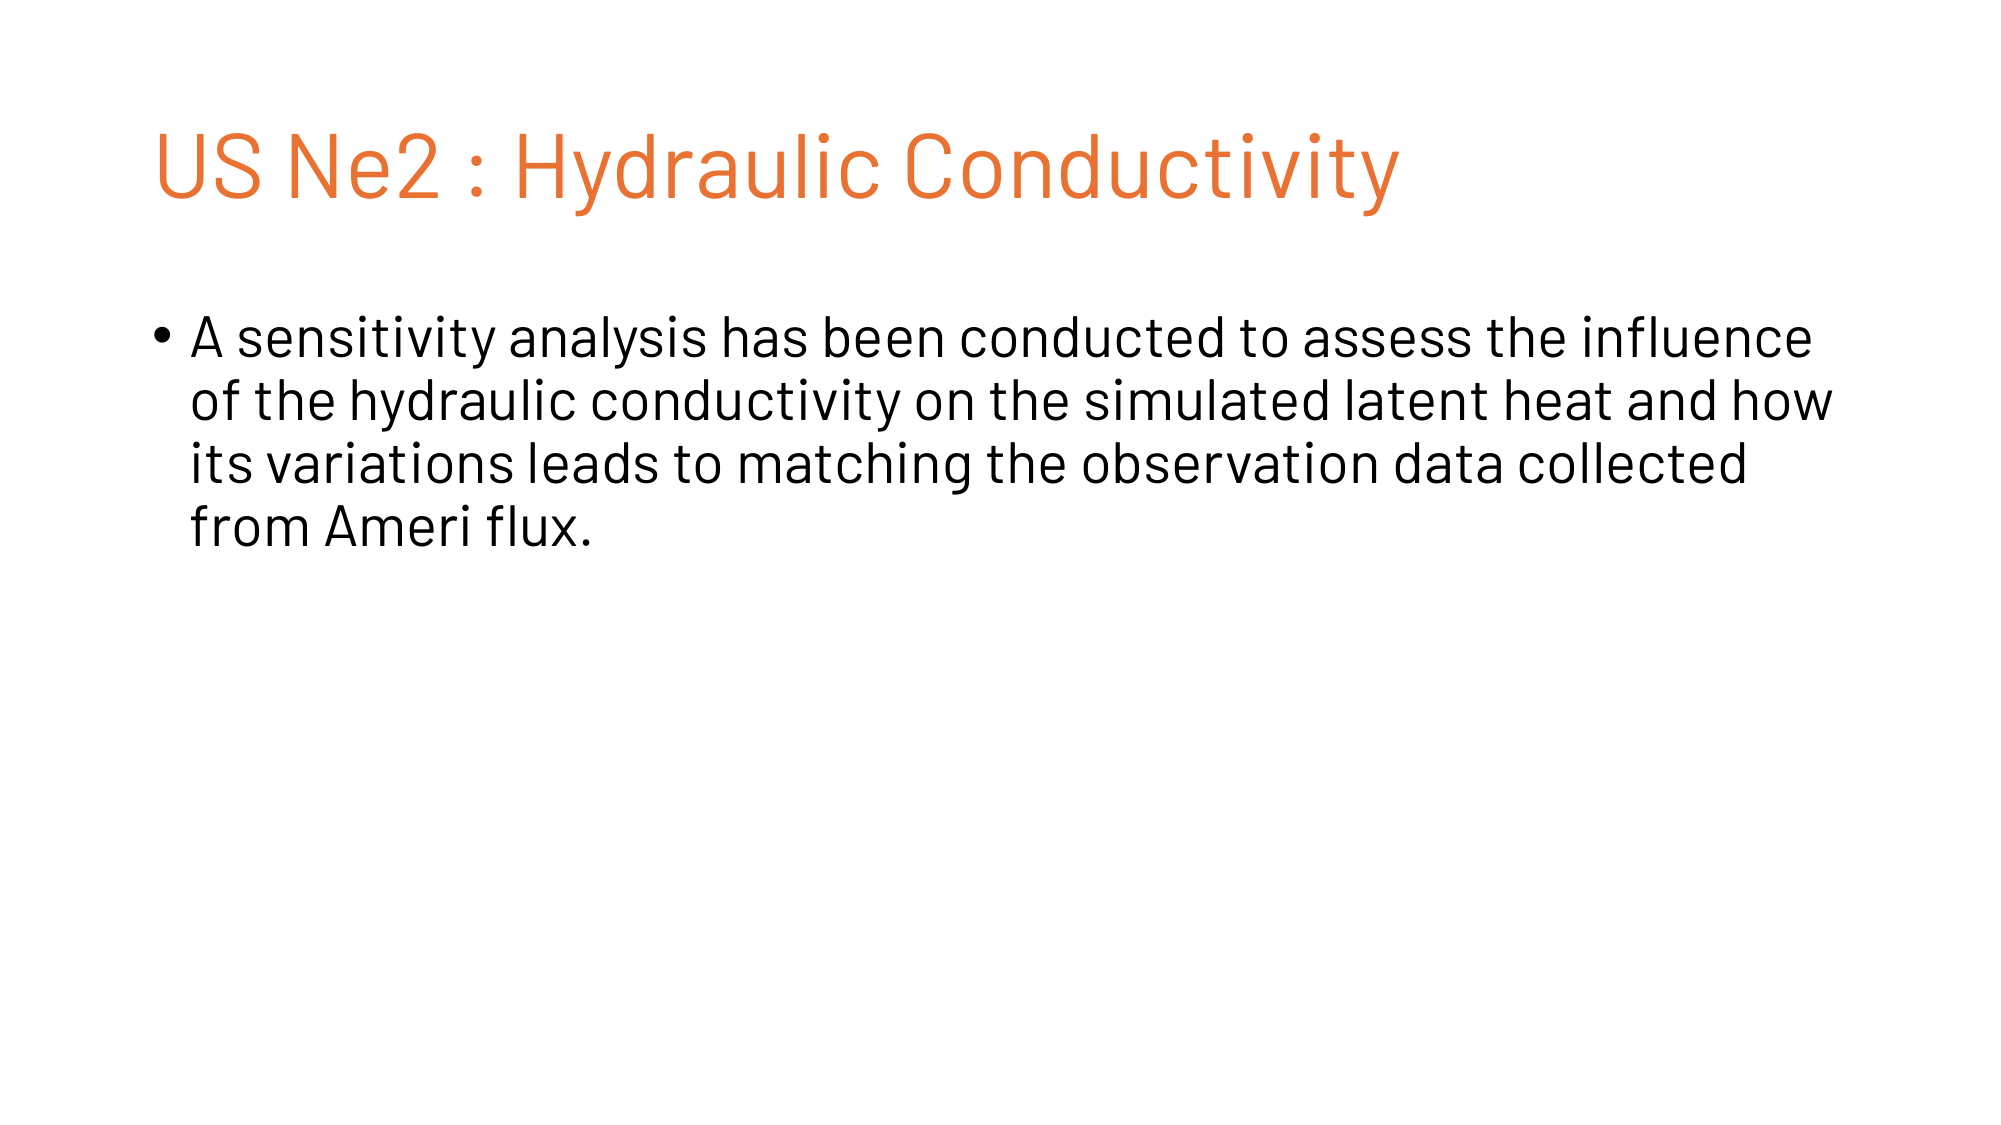

# US Ne2 : Hydraulic Conductivity
A sensitivity analysis has been conducted to assess the influence of the hydraulic conductivity on the simulated latent heat and how its variations leads to matching the observation data collected from Ameri flux.